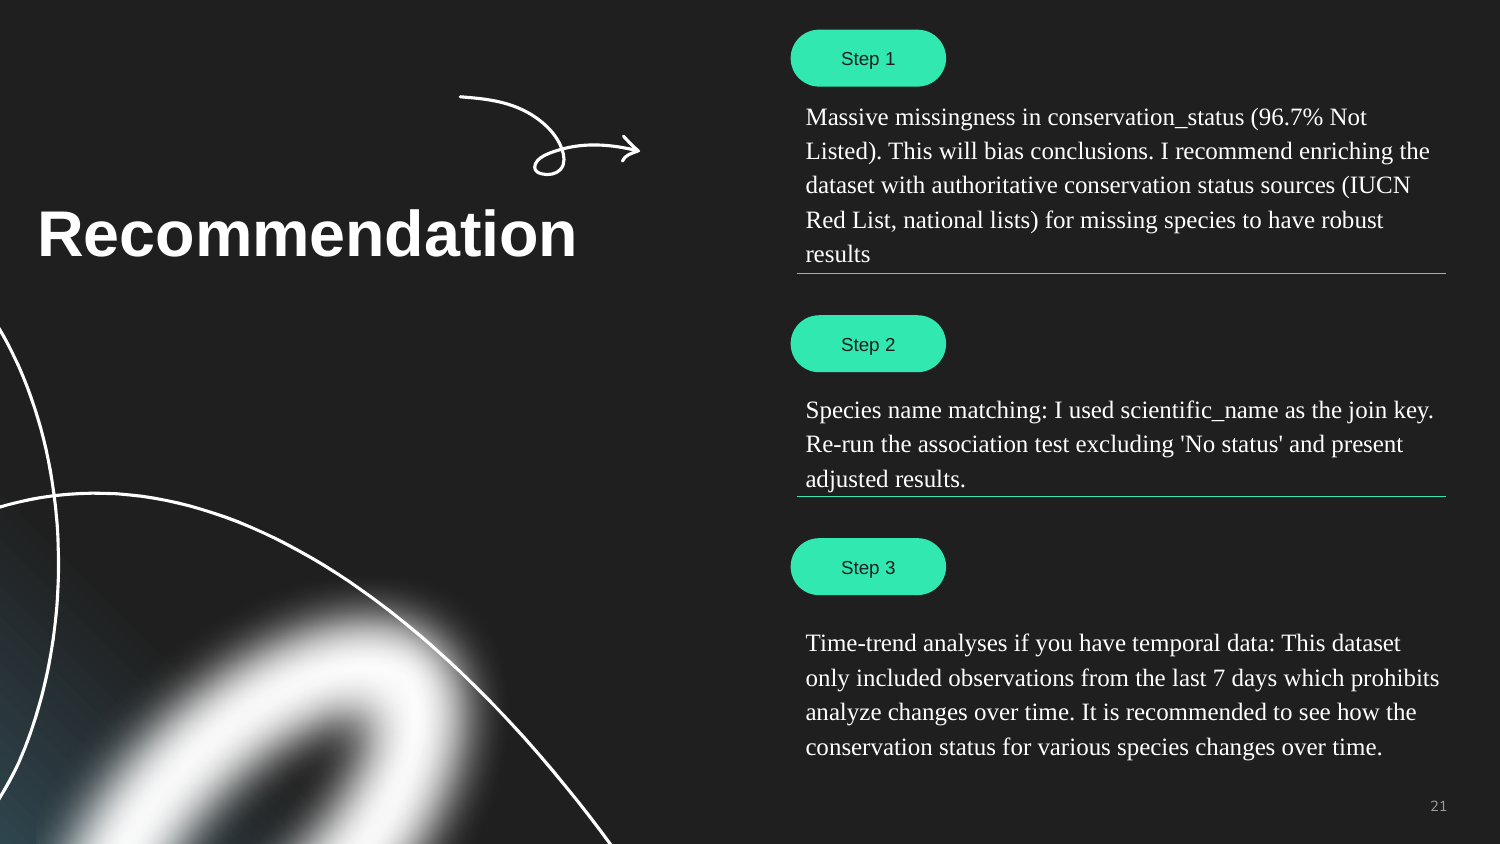

Step 1
Massive missingness in conservation_status (96.7% Not Listed). This will bias conclusions. I recommend enriching the dataset with authoritative conservation status sources (IUCN Red List, national lists) for missing species to have robust results

# Recommendation
Step 2
Species name matching: I used scientific_name as the join key.
Re-run the association test excluding 'No status' and present adjusted results.
Step 3
Time-trend analyses if you have temporal data: This dataset only included observations from the last 7 days which prohibits analyze changes over time. It is recommended to see how the conservation status for various species changes over time.